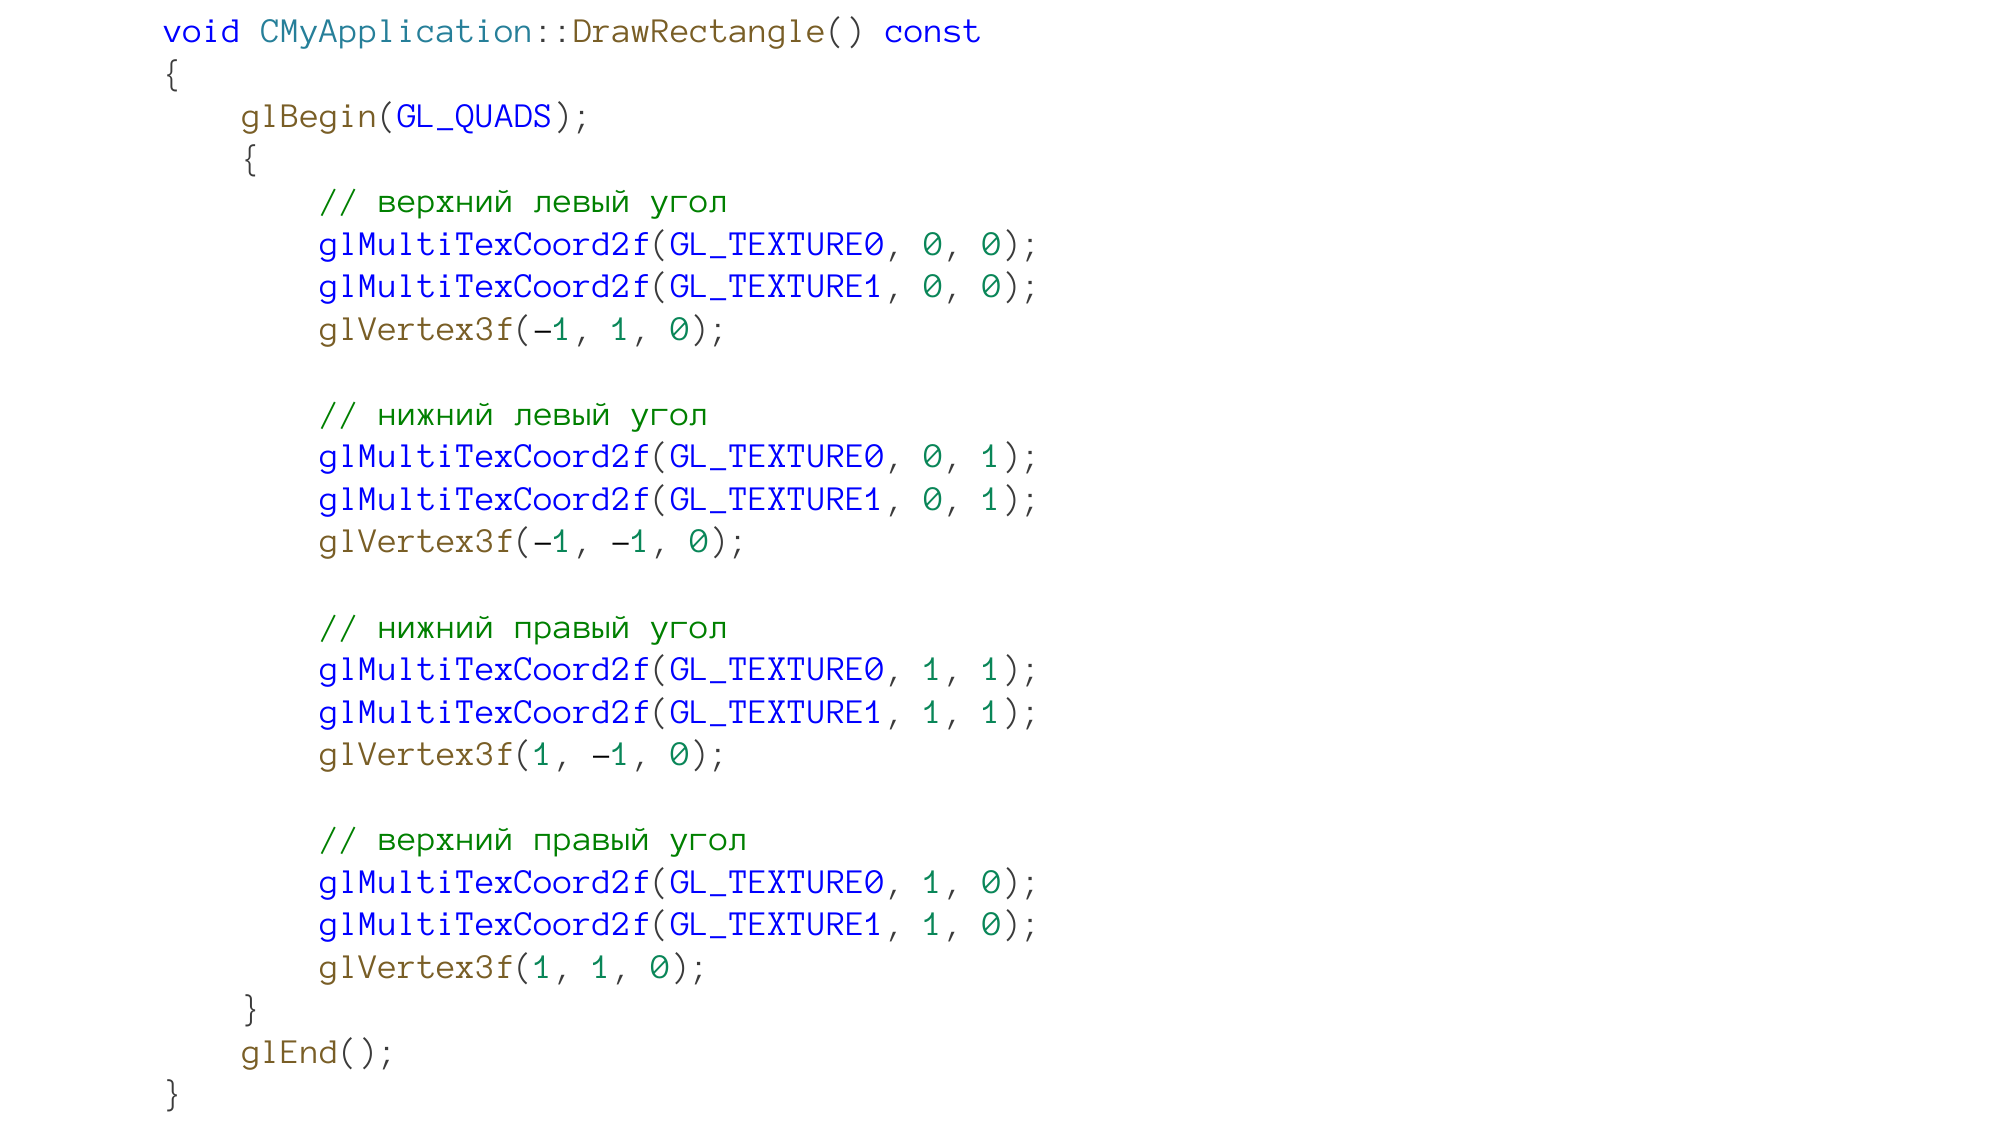

void CMyApplication::DrawRectangle() const
{
    glBegin(GL_QUADS);
    {
        // верхний левый угол
        glMultiTexCoord2f(GL_TEXTURE0, 0, 0);
        glMultiTexCoord2f(GL_TEXTURE1, 0, 0);
        glVertex3f(-1, 1, 0);
        // нижний левый угол
        glMultiTexCoord2f(GL_TEXTURE0, 0, 1);
        glMultiTexCoord2f(GL_TEXTURE1, 0, 1);
        glVertex3f(-1, -1, 0);
        // нижний правый угол
        glMultiTexCoord2f(GL_TEXTURE0, 1, 1);
        glMultiTexCoord2f(GL_TEXTURE1, 1, 1);
        glVertex3f(1, -1, 0);
        // верхний правый угол
        glMultiTexCoord2f(GL_TEXTURE0, 1, 0);
        glMultiTexCoord2f(GL_TEXTURE1, 1, 0);
        glVertex3f(1, 1, 0);
    }
    glEnd();
}